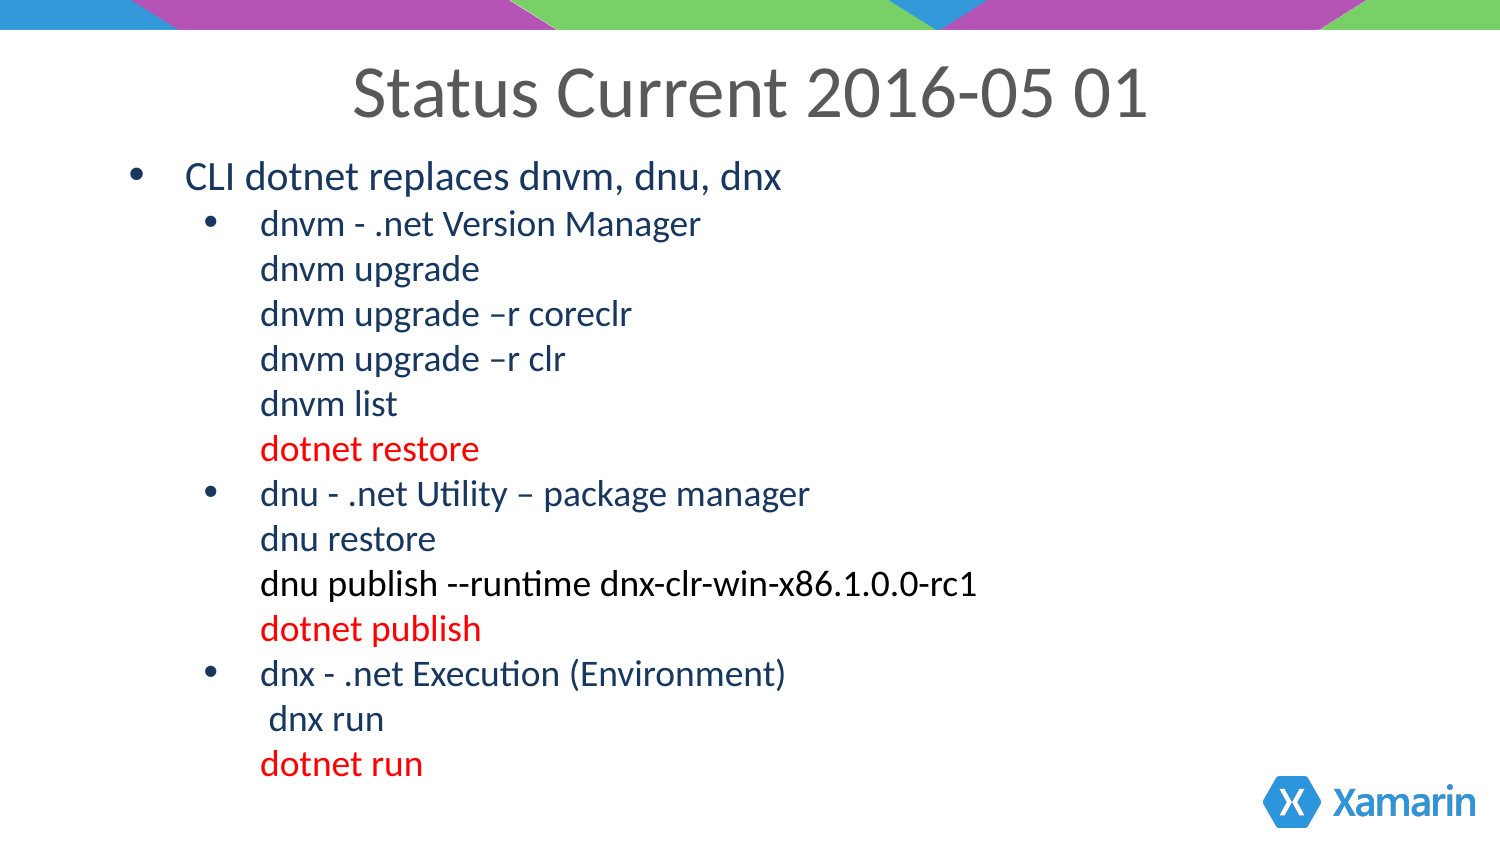

Status Current 2016-05 01
CLI dotnet replaces dnvm, dnu, dnx
dnvm - .net Version Manager
dnvm upgrade
dnvm upgrade –r coreclr
dnvm upgrade –r clr
dnvm list
dotnet restore
dnu - .net Utility – package manager
dnu restore
dnu publish --runtime dnx-clr-win-x86.1.0.0-rc1
dotnet publish
dnx - .net Execution (Environment)
 dnx run
dotnet run